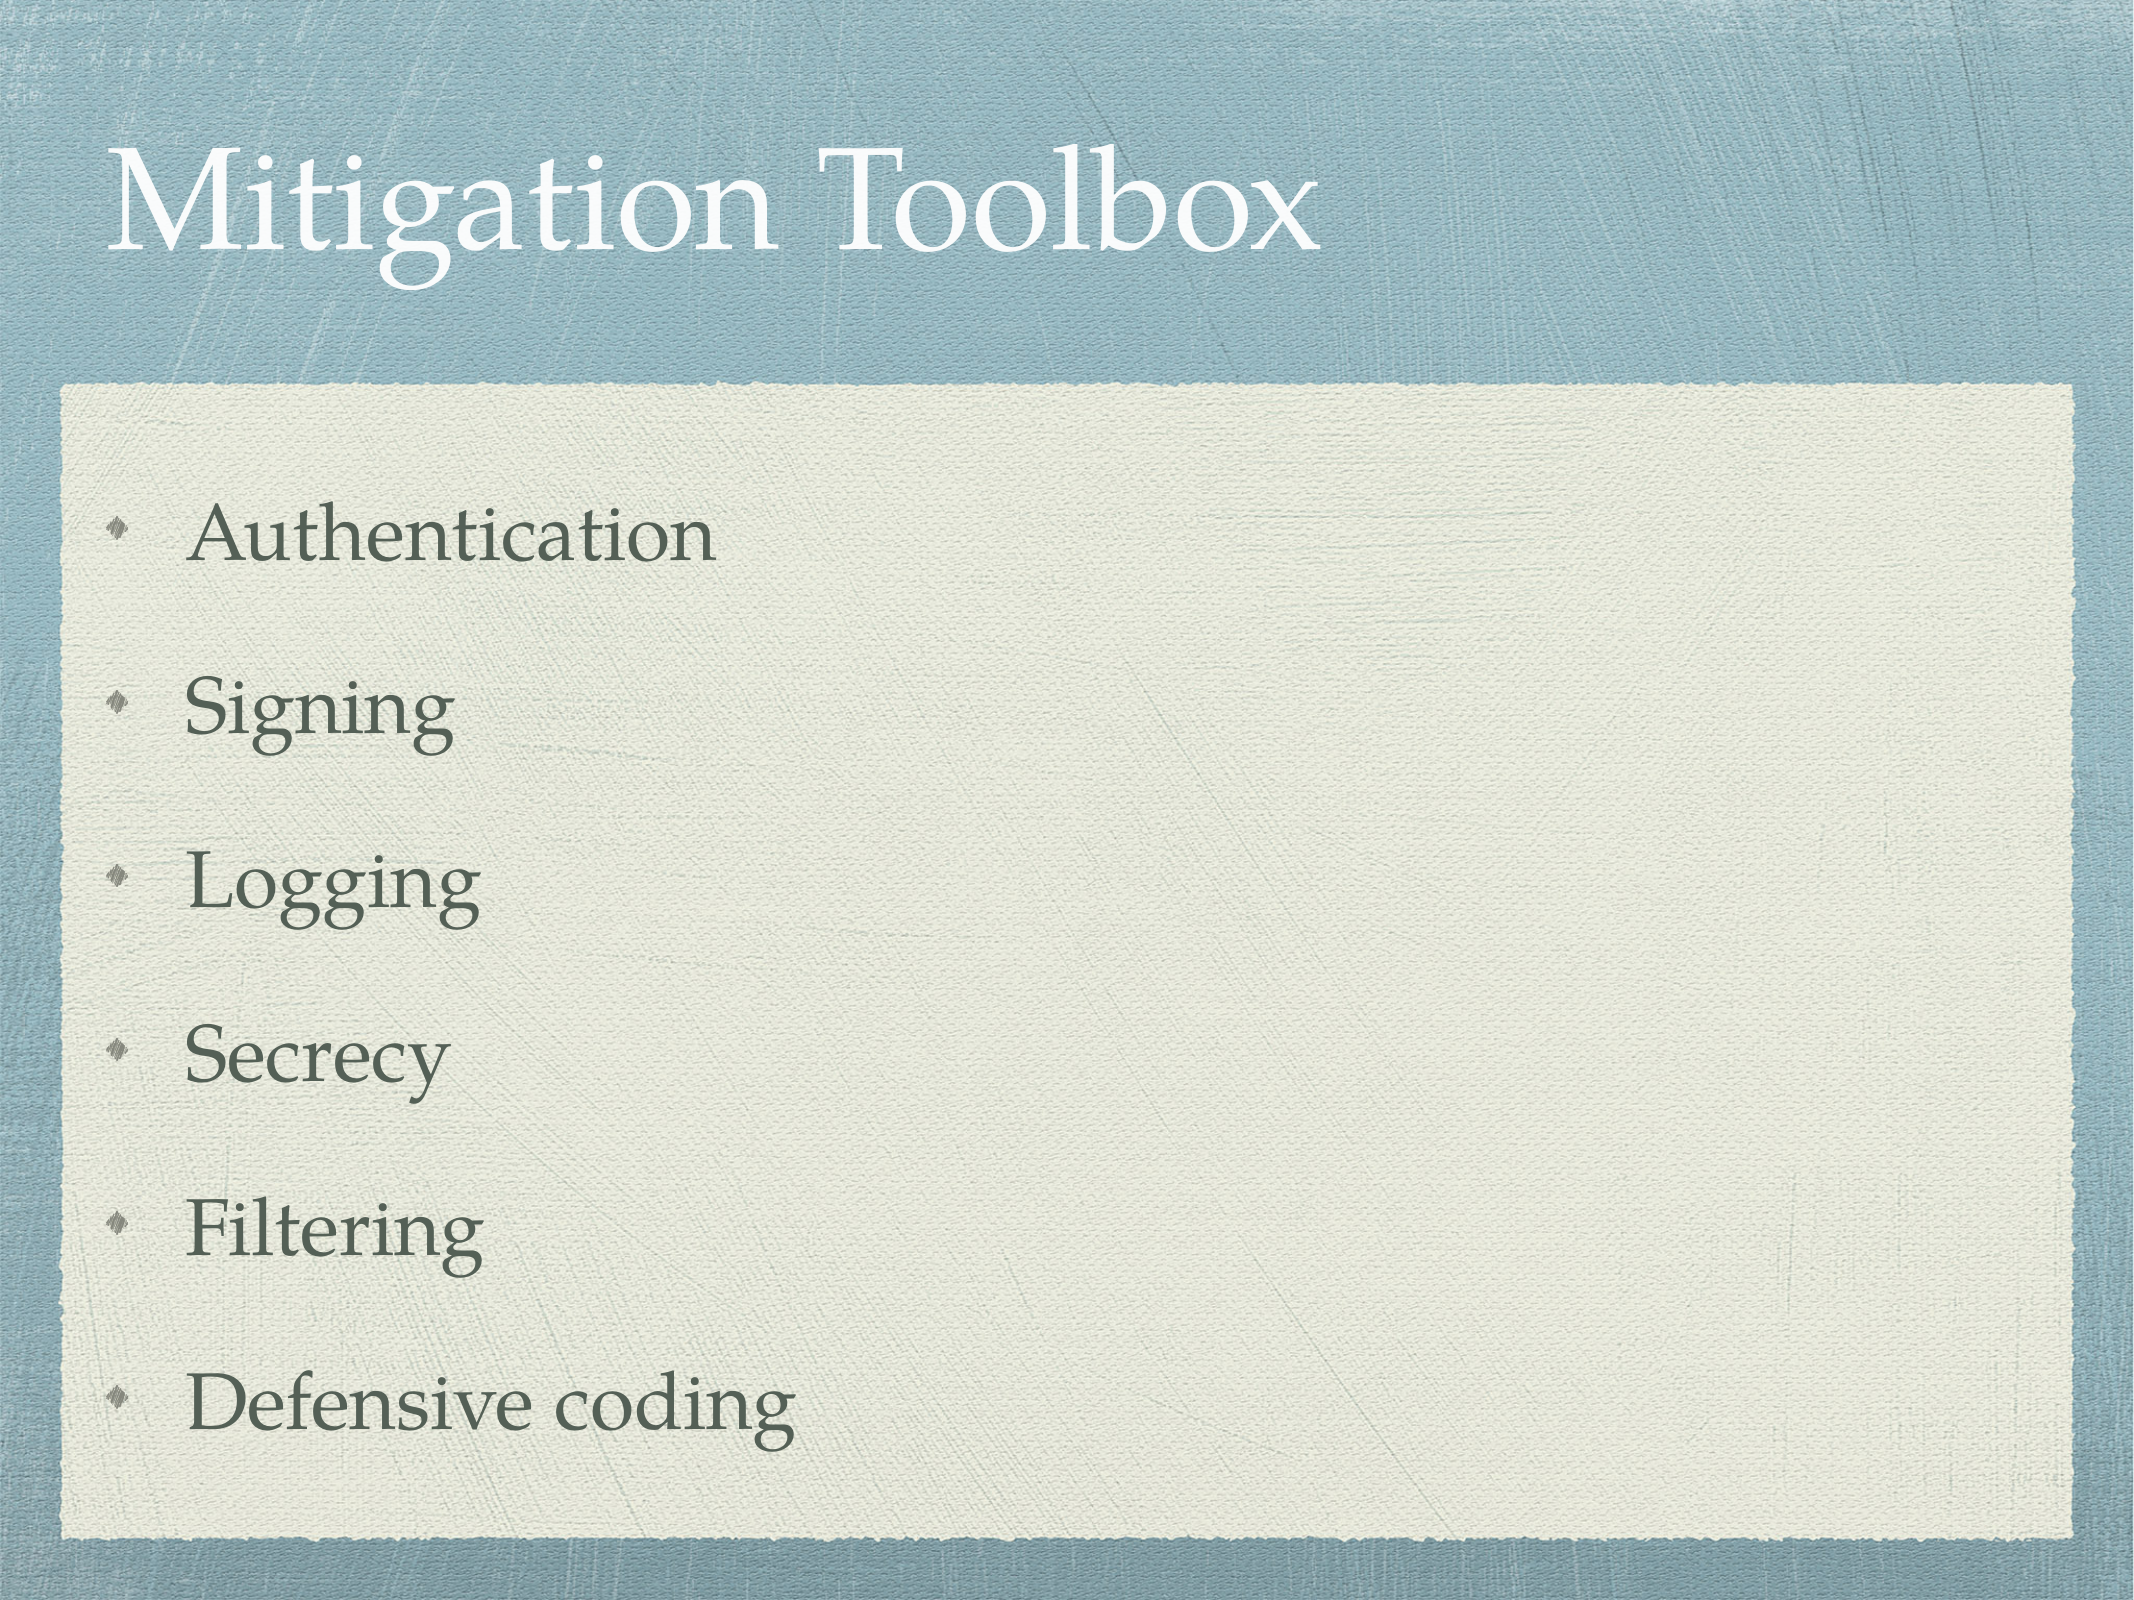

# Mitigation Toolbox
Authentication
Signing
Logging
Secrecy
Filtering
Defensive coding